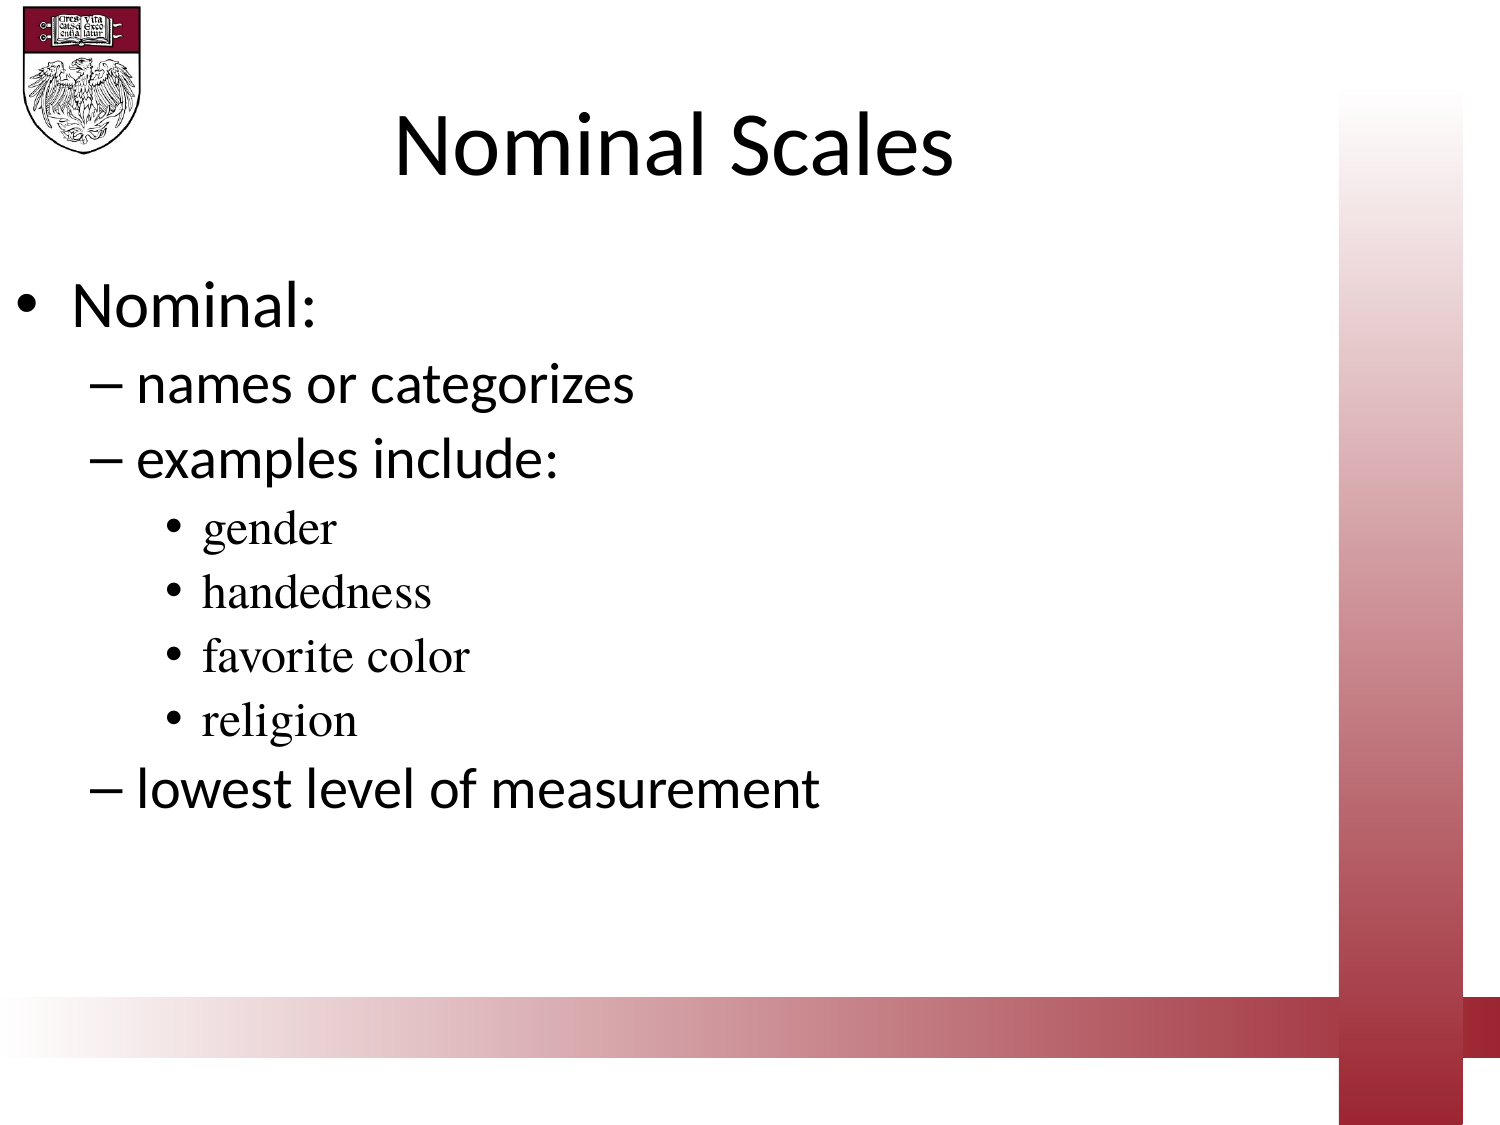

Nominal Scales
Nominal:
names or categorizes
examples include:
gender
handedness
favorite color
religion
lowest level of measurement